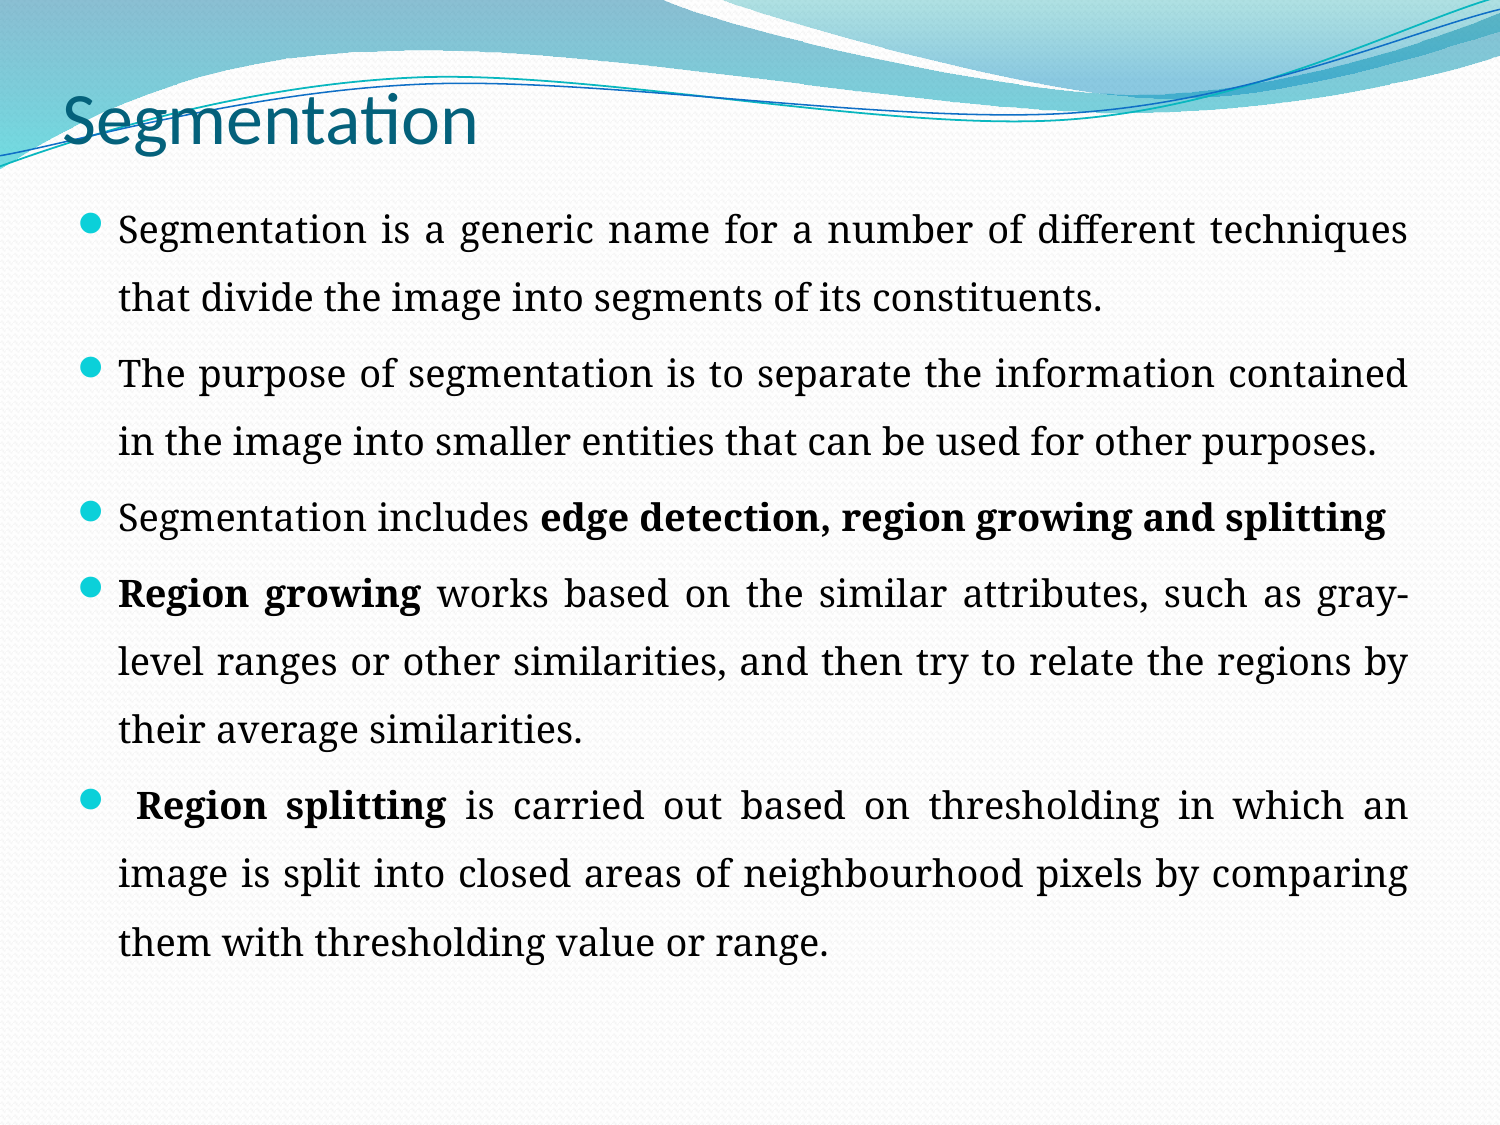

# Segmentation
Segmentation is a generic name for a number of different techniques that divide the image into segments of its constituents.
The purpose of segmentation is to separate the information contained in the image into smaller entities that can be used for other purposes.
Segmentation includes edge detection, region growing and splitting
Region growing works based on the similar attributes, such as gray-level ranges or other similarities, and then try to relate the regions by their average similarities.
 Region splitting is carried out based on thresholding in which an image is split into closed areas of neighbourhood pixels by comparing them with thresholding value or range.